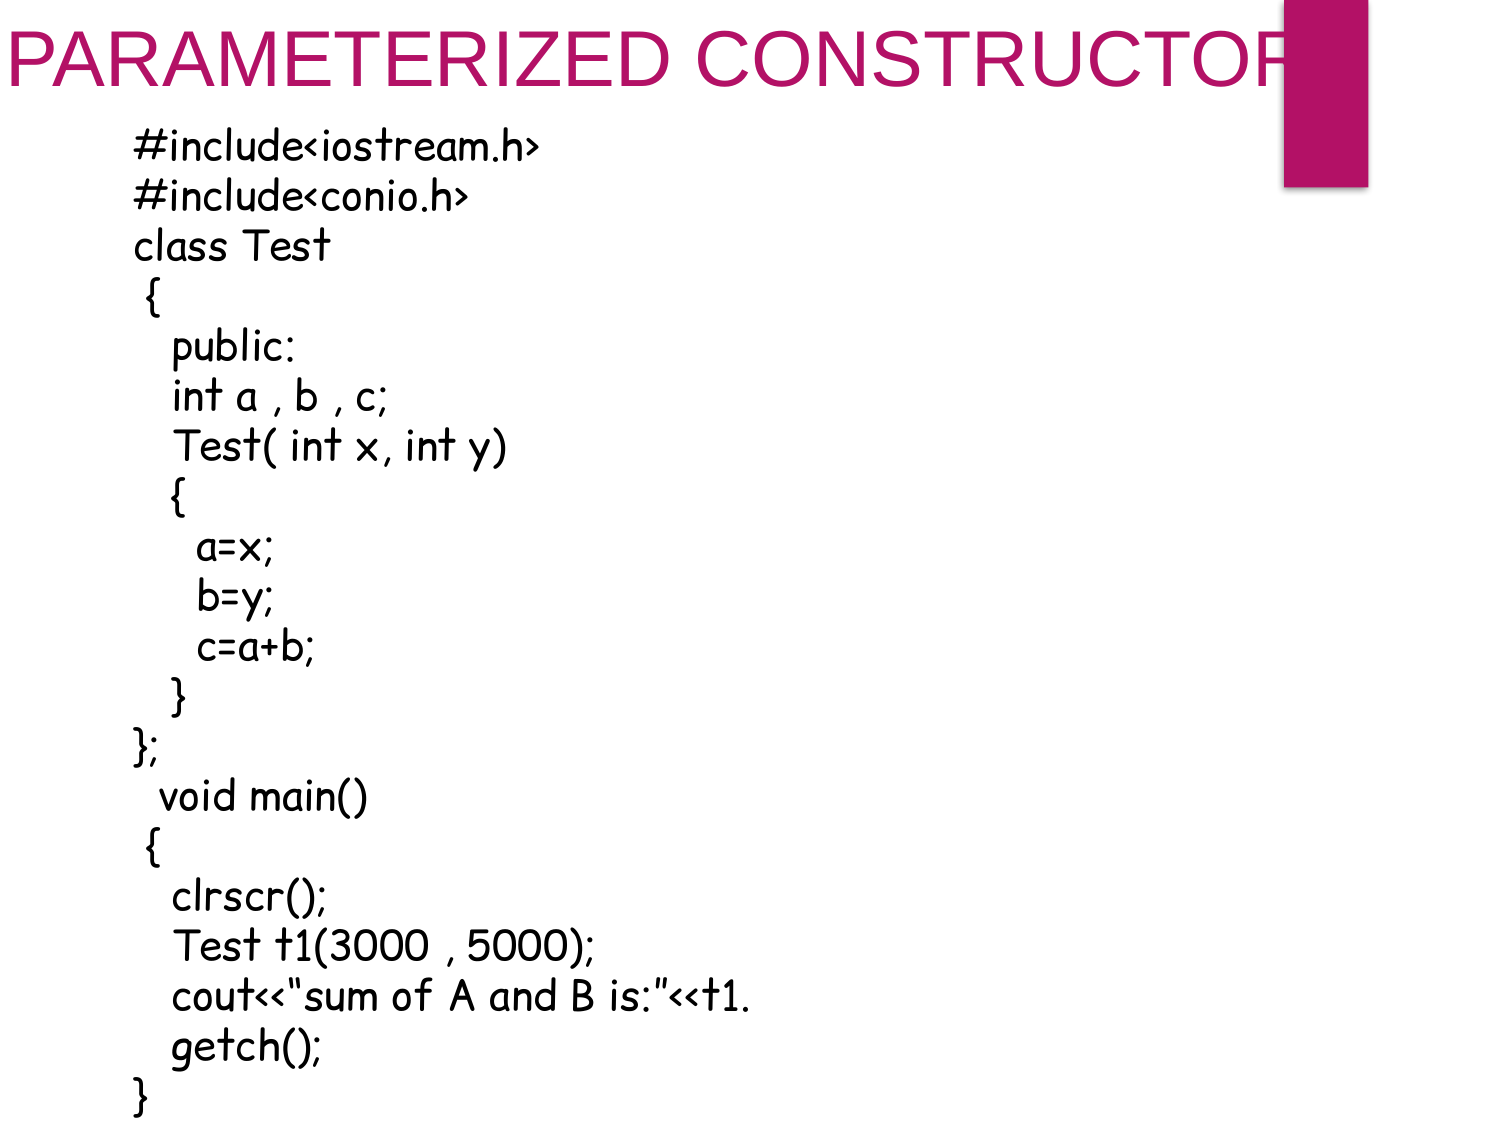

PARAMETERIZED CONSTRUCTOR
#include<iostream.h>
#include<conio.h>
class Test
 {
   public:
   int a , b , c;
   Test( int x, int y)
   {
     a=x;
     b=y;
     c=a+b;
   }
};
  void main()
 {
   clrscr();
   Test t1(3000 , 5000);
   cout<<“sum of A and B is:”<<t1.
   getch();
}